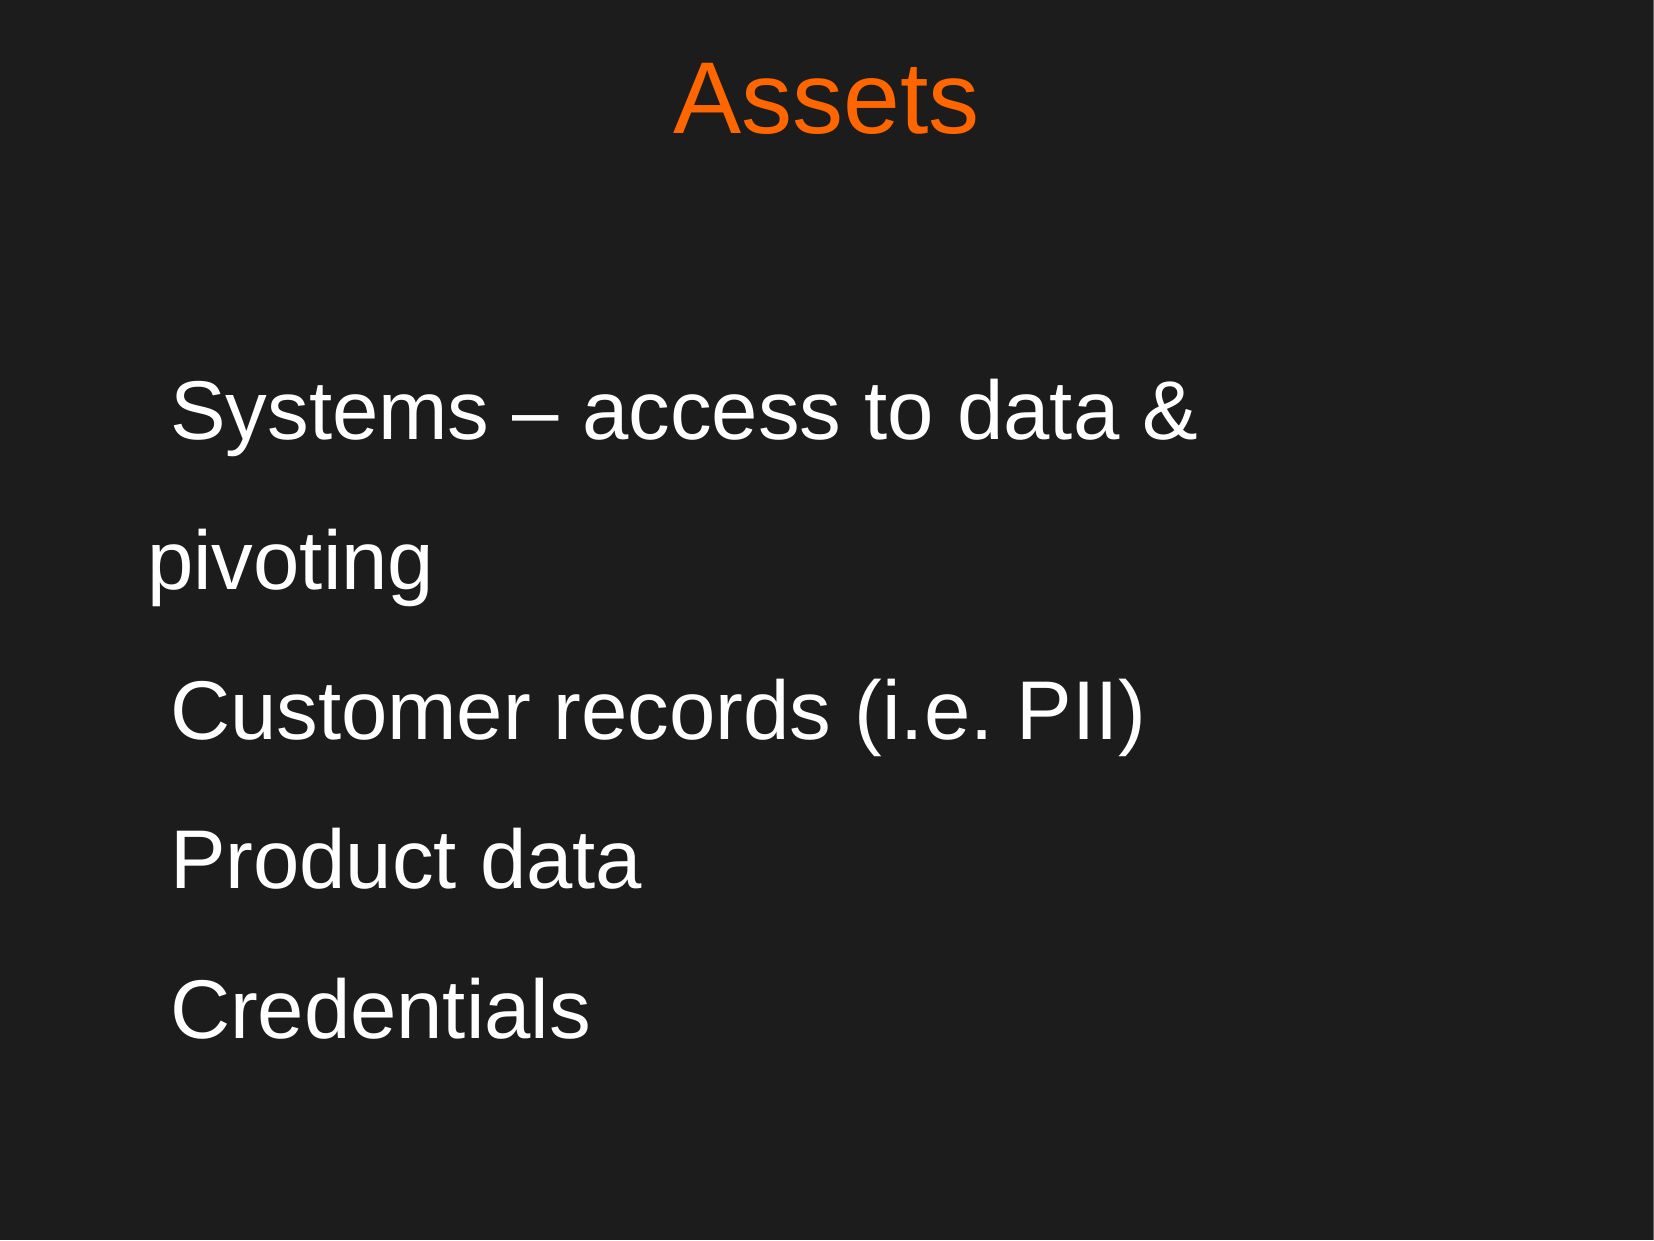

Assets
 Systems – access to data & pivoting
 Customer records (i.e. PII)
 Product data
 Credentials